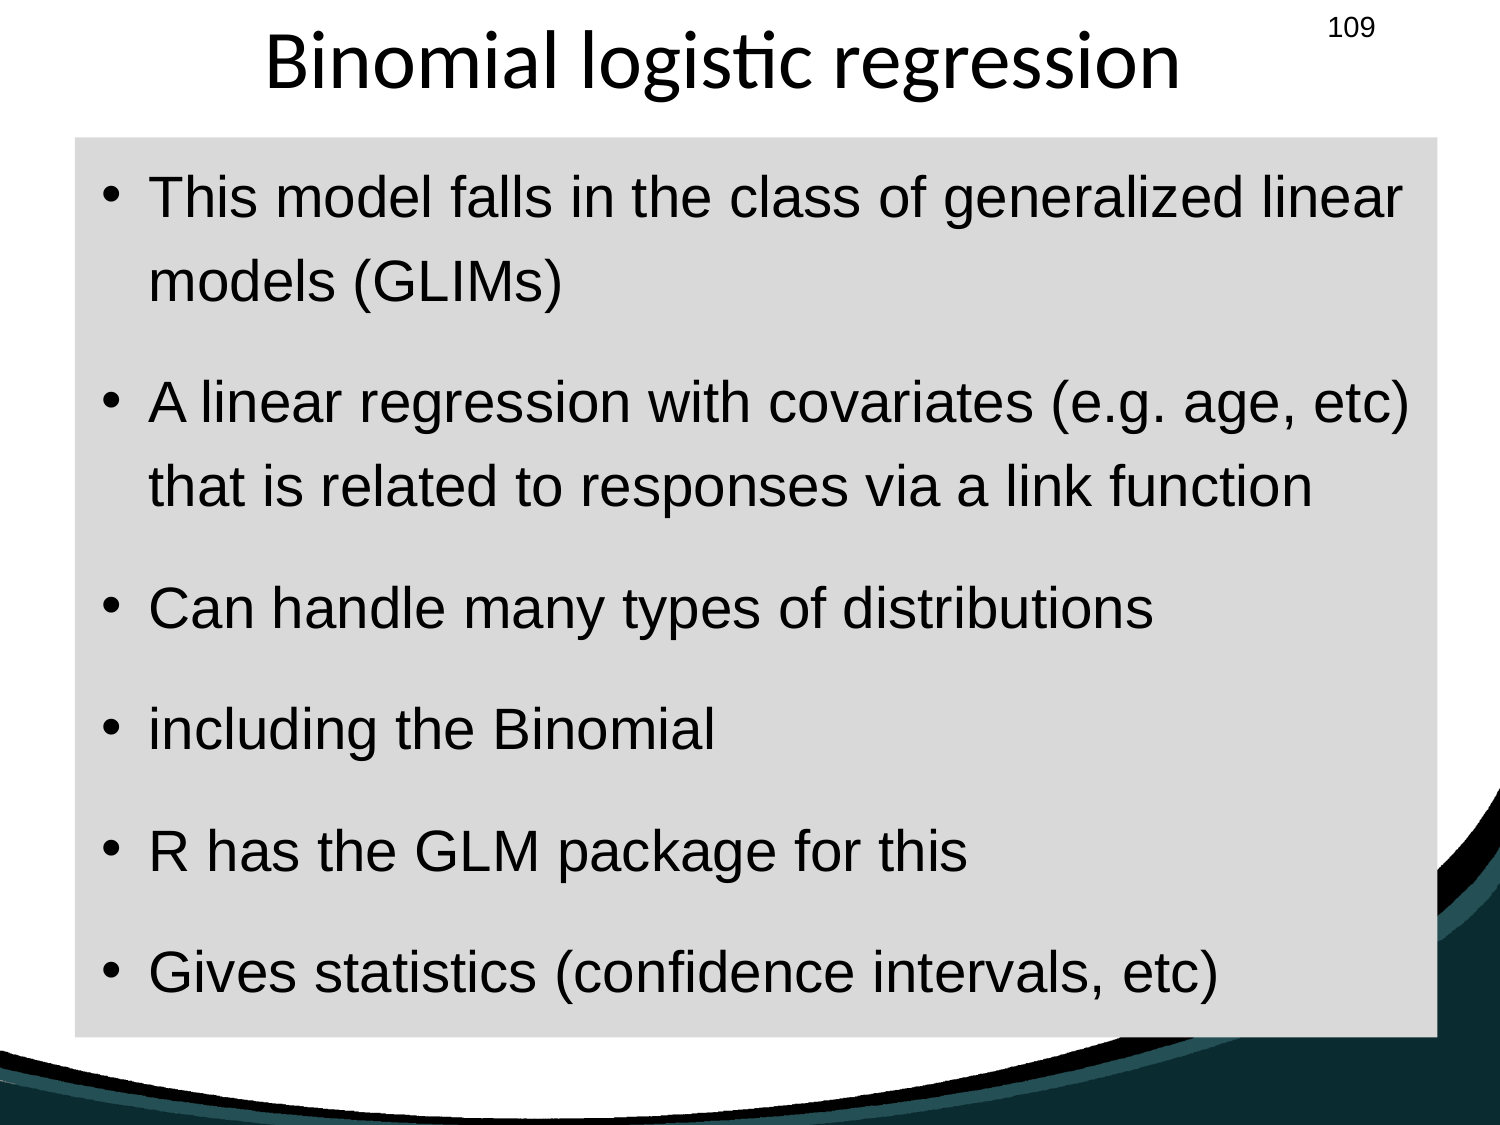

# Binomial logistic regression
This model falls in the class of generalized linear models (GLIMs)
A linear regression with covariates (e.g. age, etc) that is related to responses via a link function
Can handle many types of distributions
including the Binomial
R has the GLM package for this
Gives statistics (confidence intervals, etc)